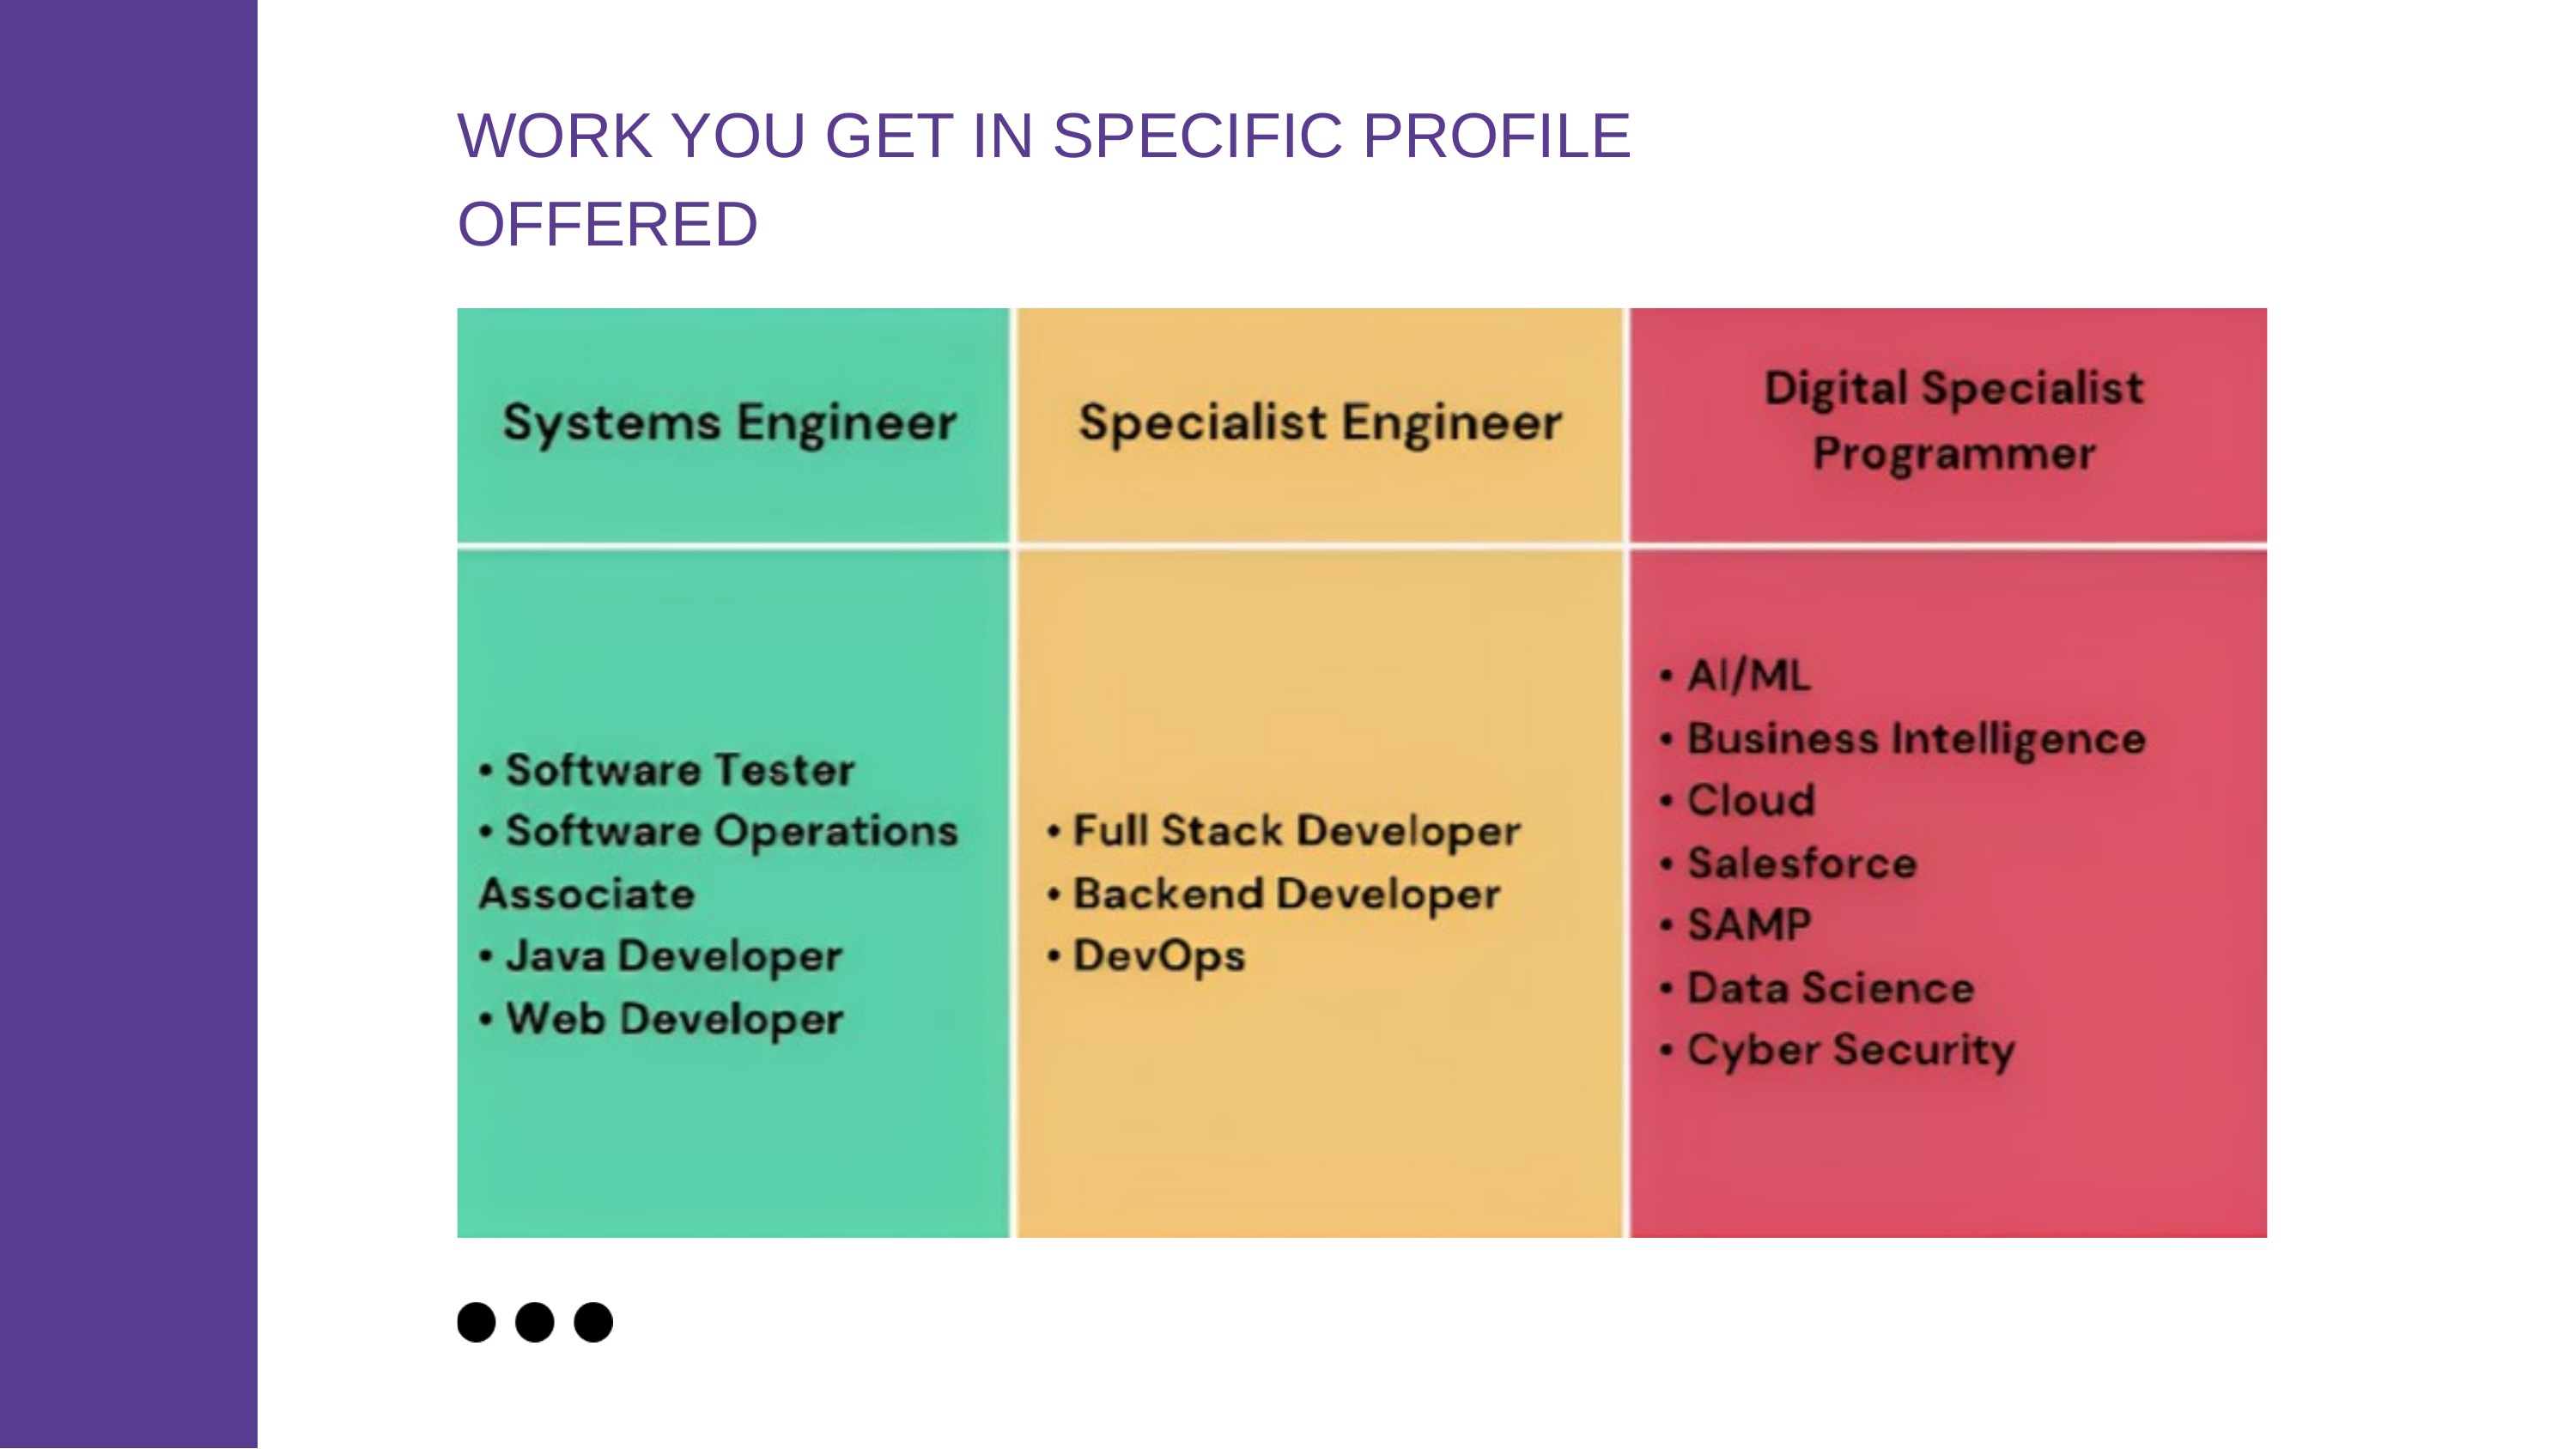

WORK YOU GET IN SPECIFIC PROFILE  OFFERED